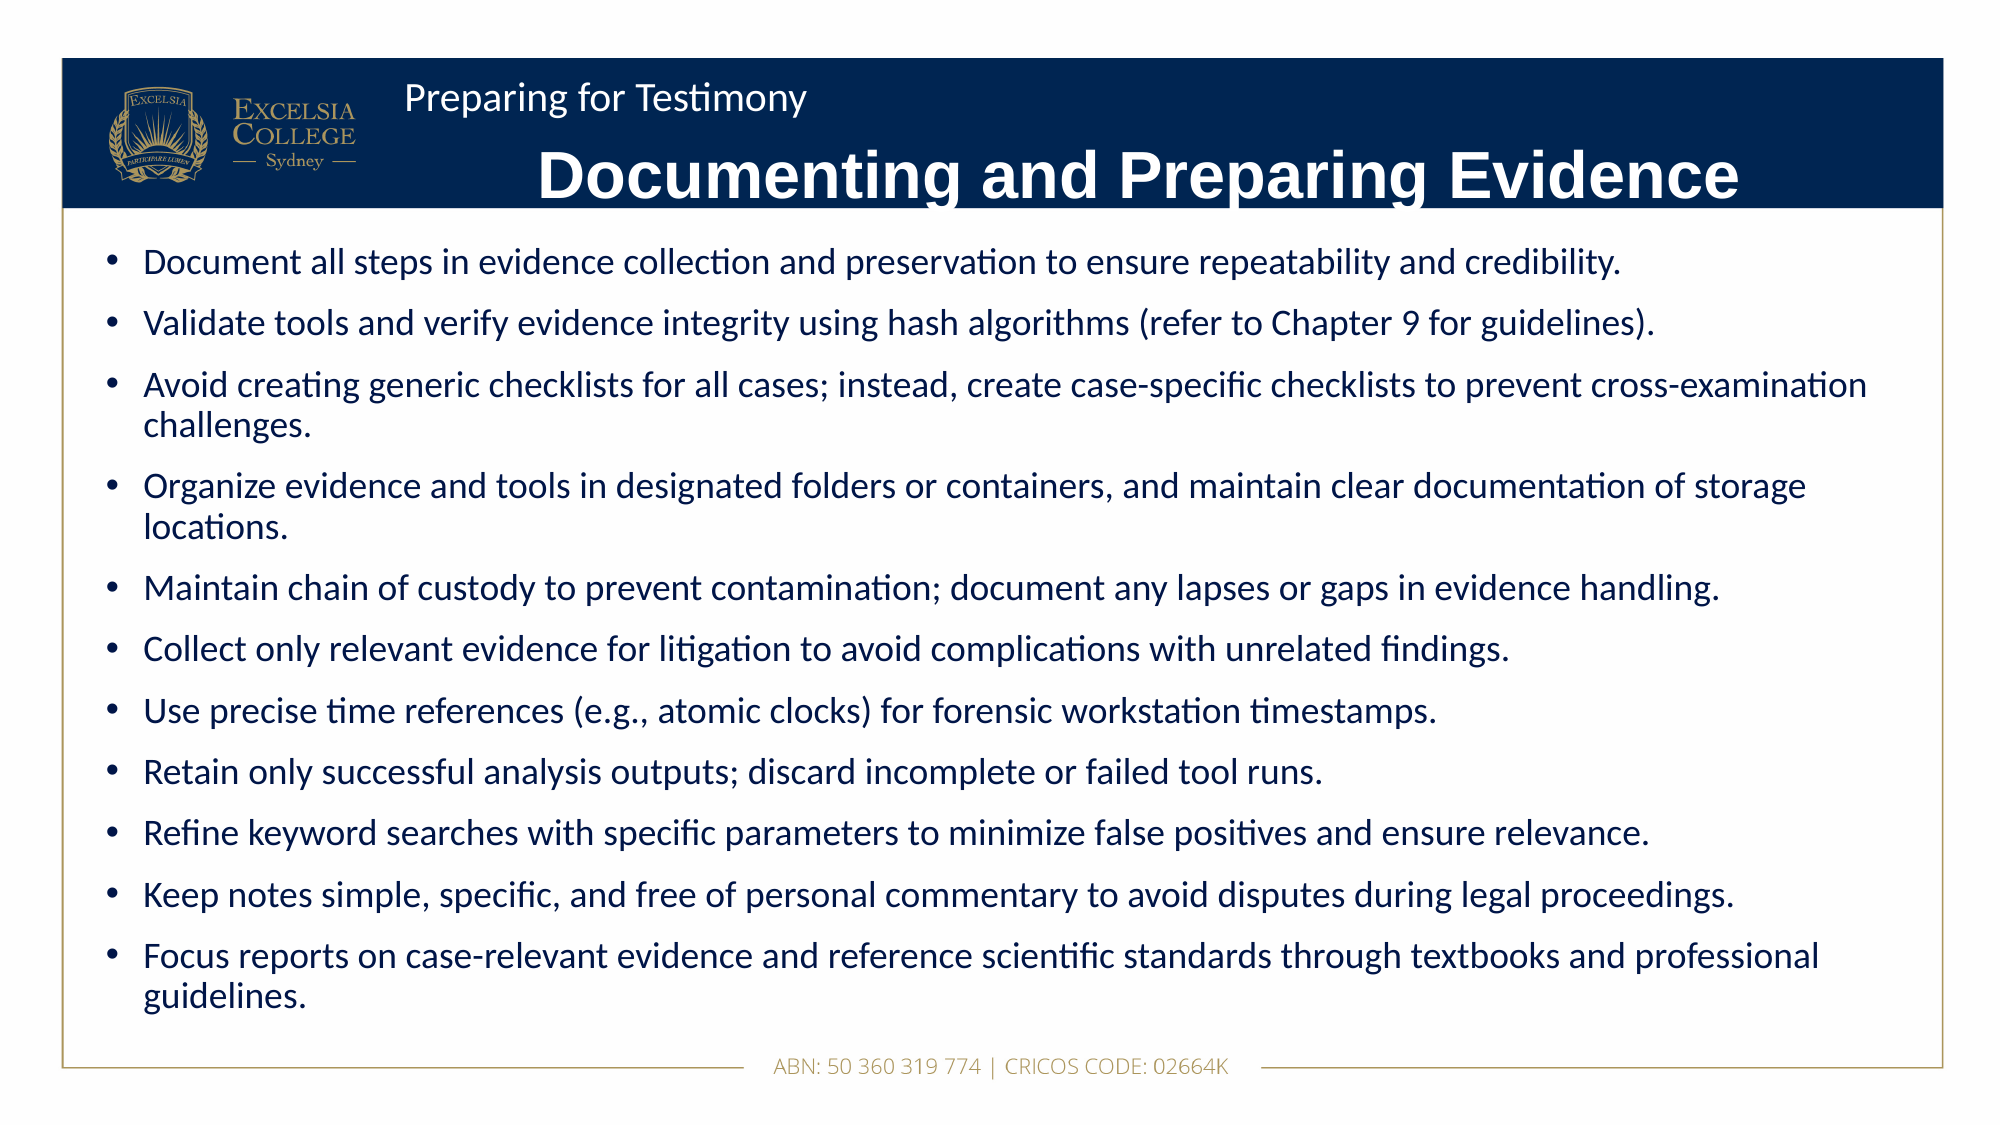

# Preparing for Testimony
Documenting and Preparing Evidence
Document all steps in evidence collection and preservation to ensure repeatability and credibility.
Validate tools and verify evidence integrity using hash algorithms (refer to Chapter 9 for guidelines).
Avoid creating generic checklists for all cases; instead, create case-specific checklists to prevent cross-examination challenges.
Organize evidence and tools in designated folders or containers, and maintain clear documentation of storage locations.
Maintain chain of custody to prevent contamination; document any lapses or gaps in evidence handling.
Collect only relevant evidence for litigation to avoid complications with unrelated findings.
Use precise time references (e.g., atomic clocks) for forensic workstation timestamps.
Retain only successful analysis outputs; discard incomplete or failed tool runs.
Refine keyword searches with specific parameters to minimize false positives and ensure relevance.
Keep notes simple, specific, and free of personal commentary to avoid disputes during legal proceedings.
Focus reports on case-relevant evidence and reference scientific standards through textbooks and professional guidelines.